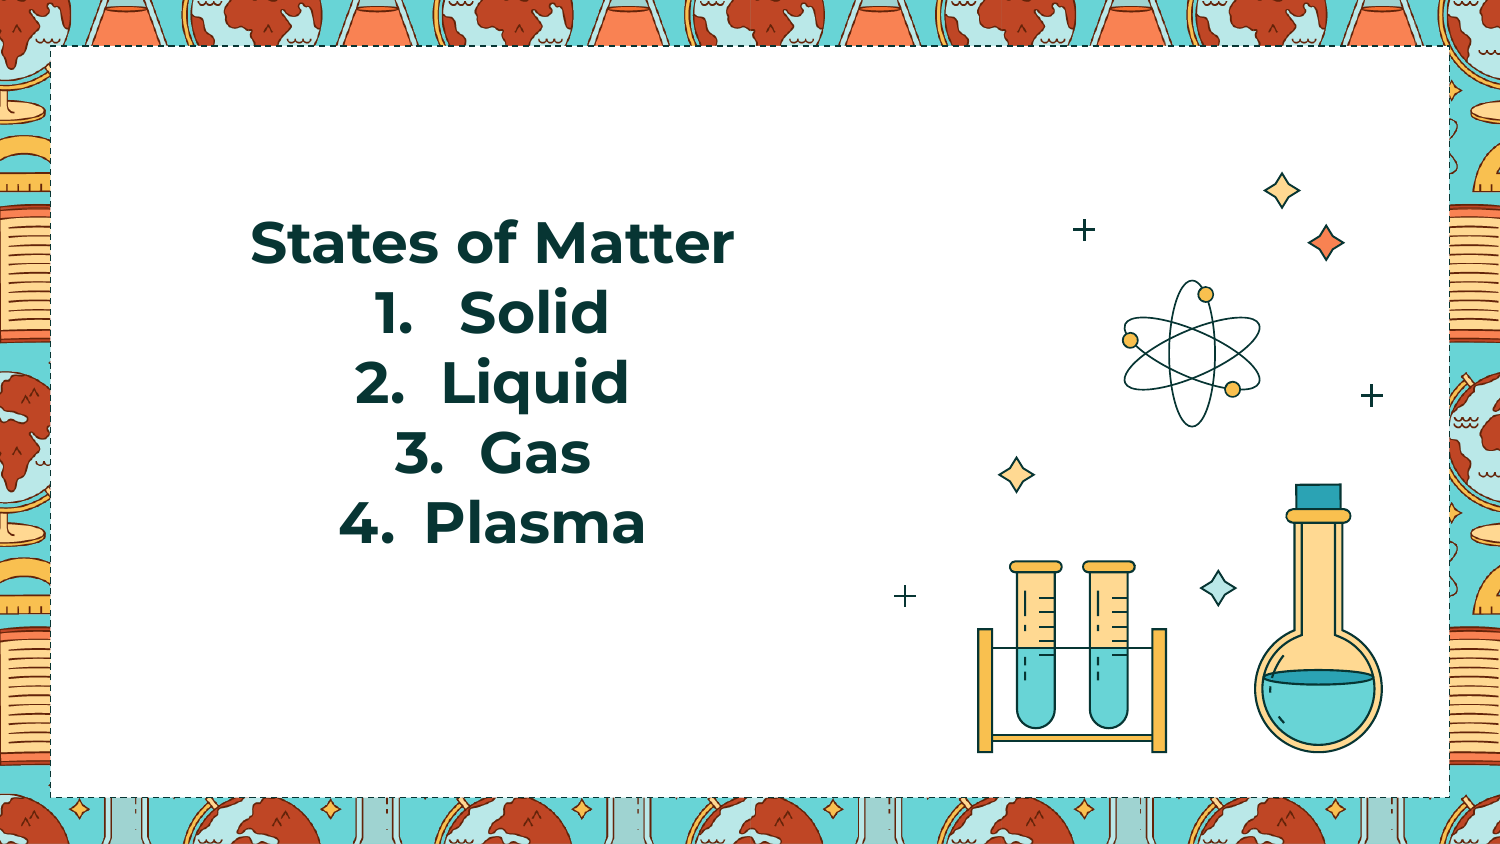

States of Matter
Solid
Liquid
Gas
Plasma